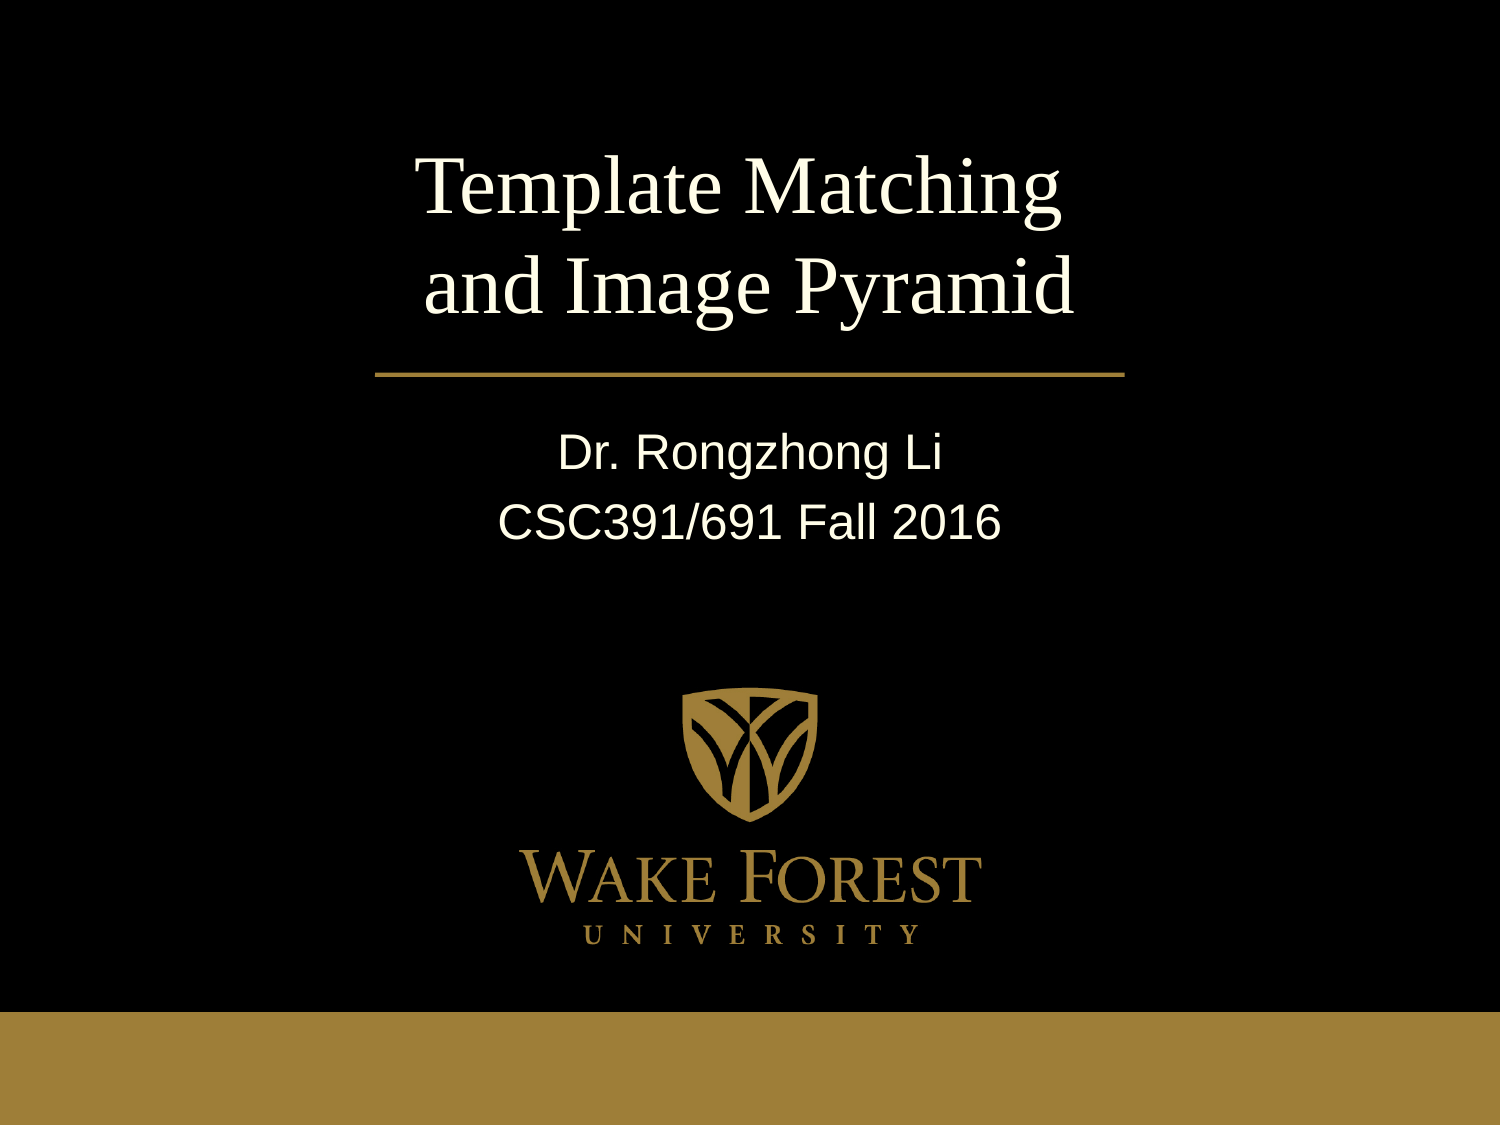

# Template Matching and Image Pyramid
Dr. Rongzhong Li
CSC391/691 Fall 2016